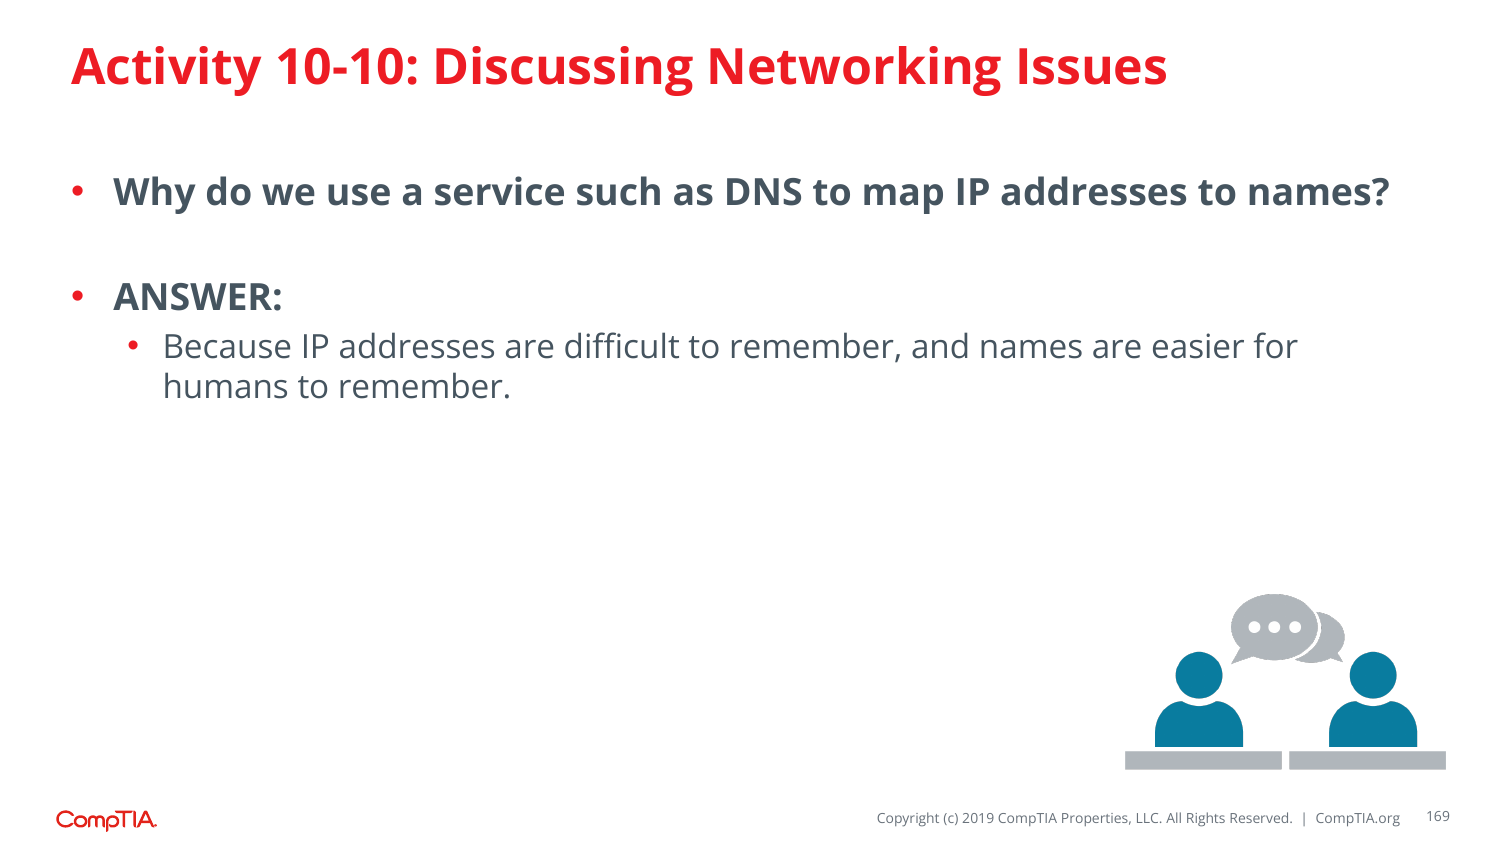

# Activity 10-10: Discussing Networking Issues
Why do we use a service such as DNS to map IP addresses to names?

ANSWER:
Because IP addresses are difficult to remember, and names are easier for humans to remember.

169